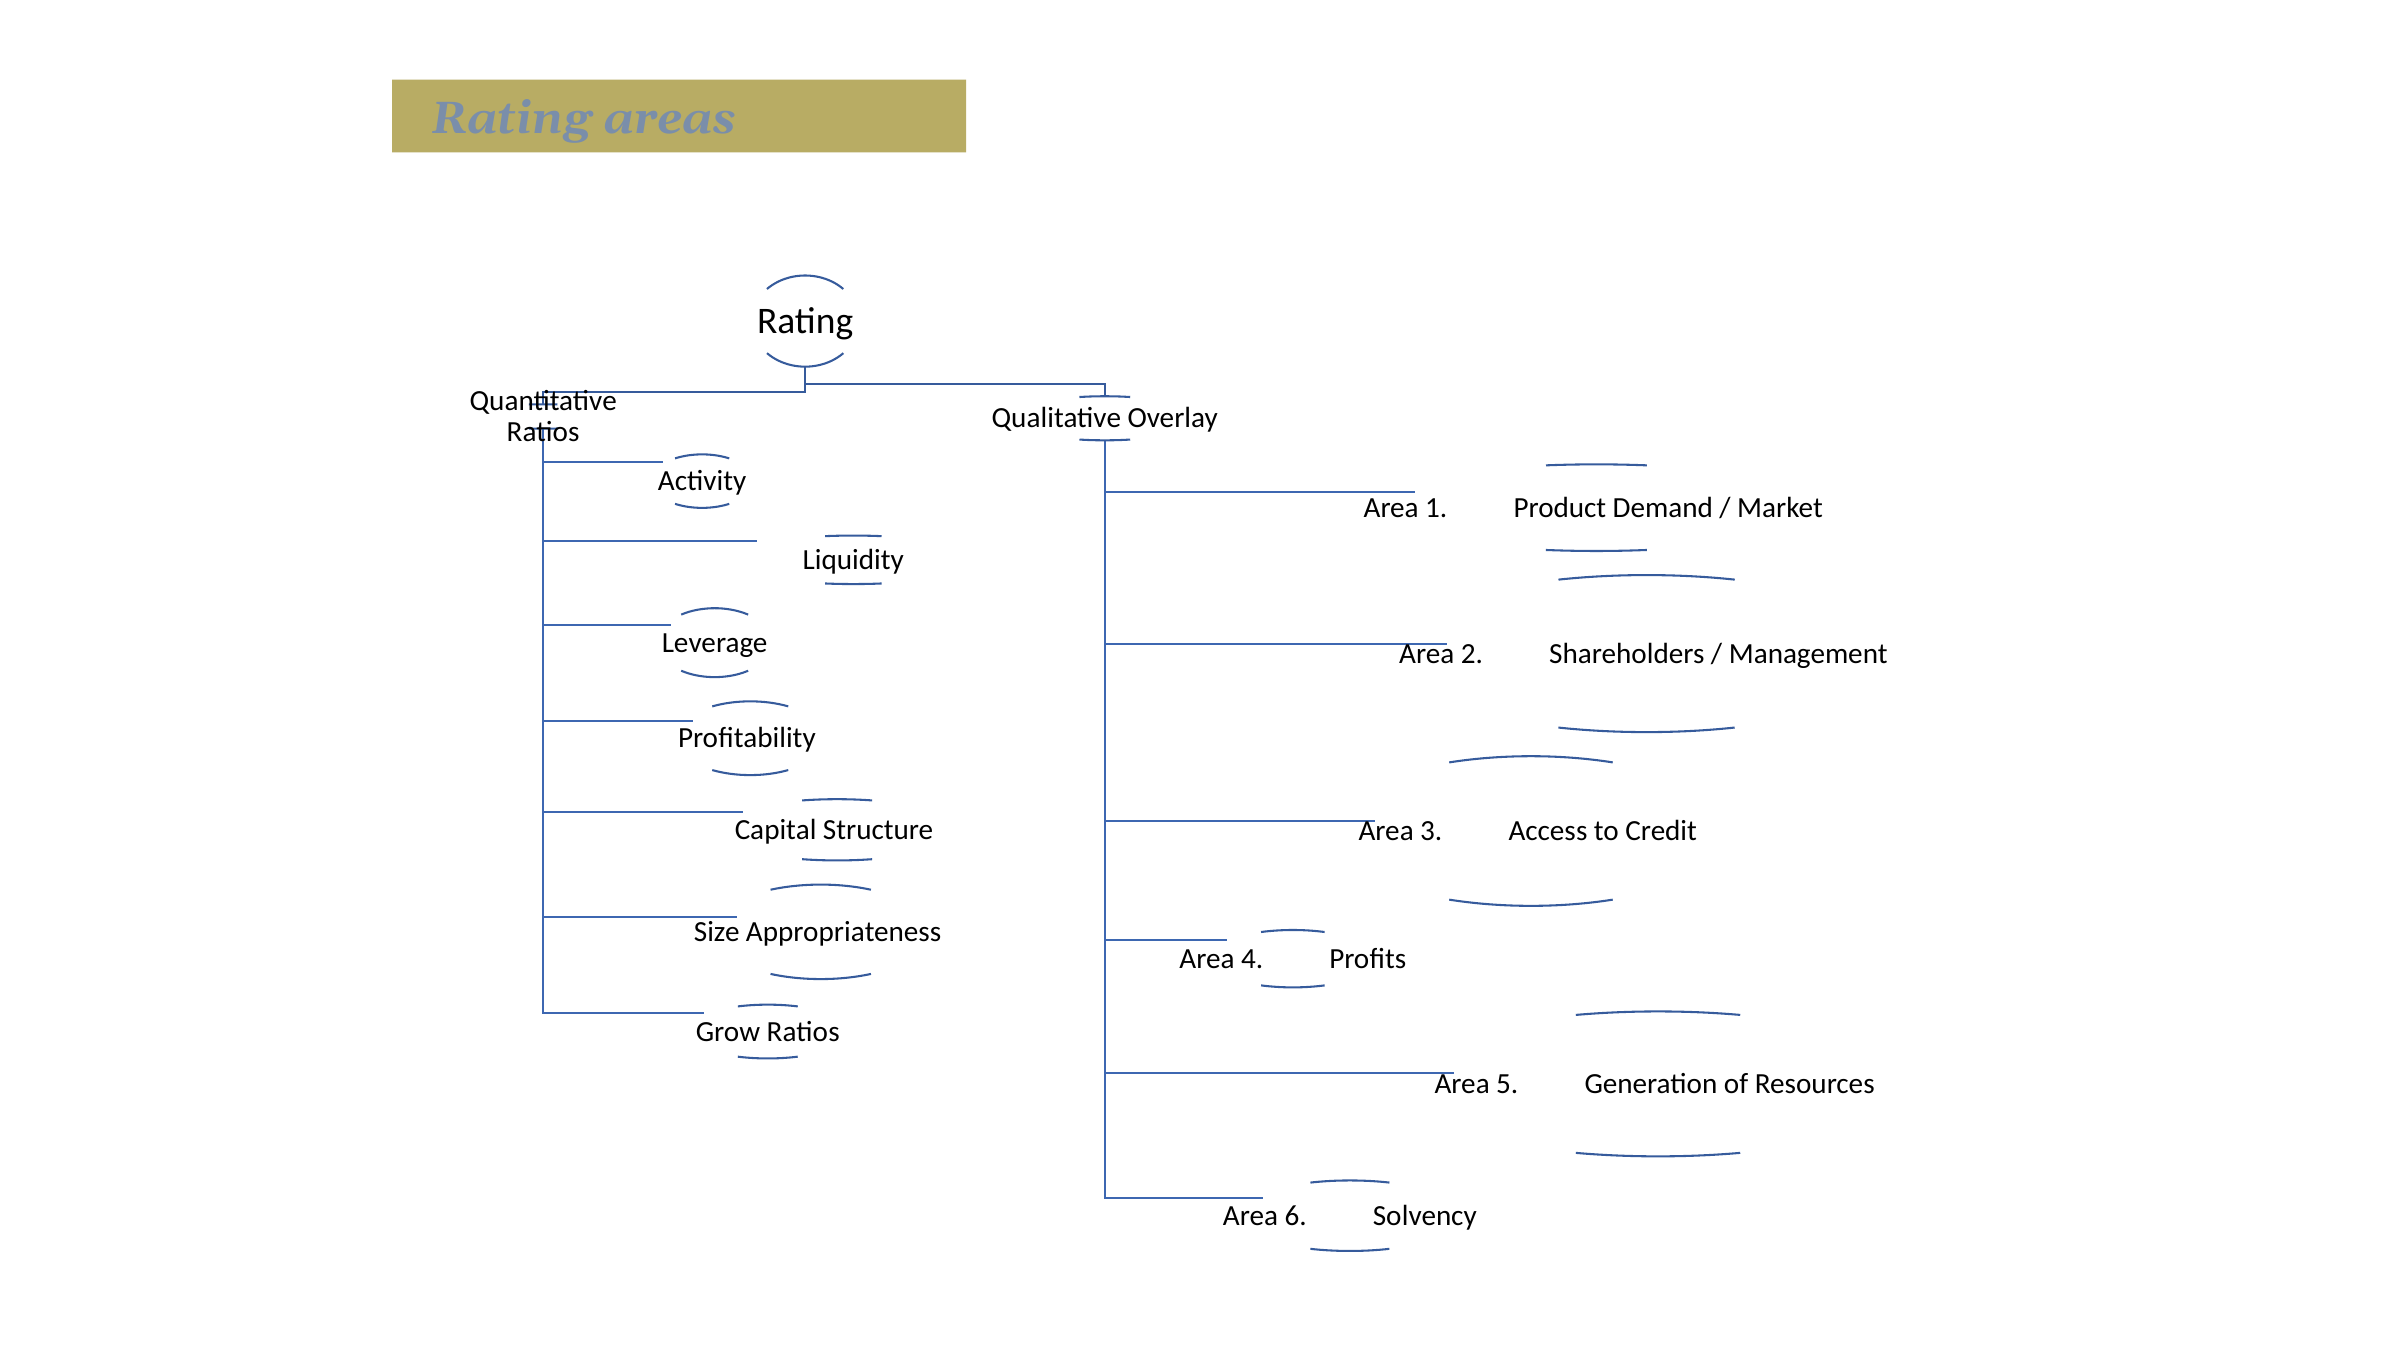

Rating areas
Rating
Quantitative
Ratios
Activity
Liquidity
Leverage
Profitability
Capital Structure
Size Appropriateness
Grow Ratios
Qualitative Overlay
Area 1.	Product Demand / Market
Area 2.	Shareholders / Management
Area 3.	Access to Credit
Area 4.	Profits
Area 5.	Generation of Resources
Area 6.	Solvency